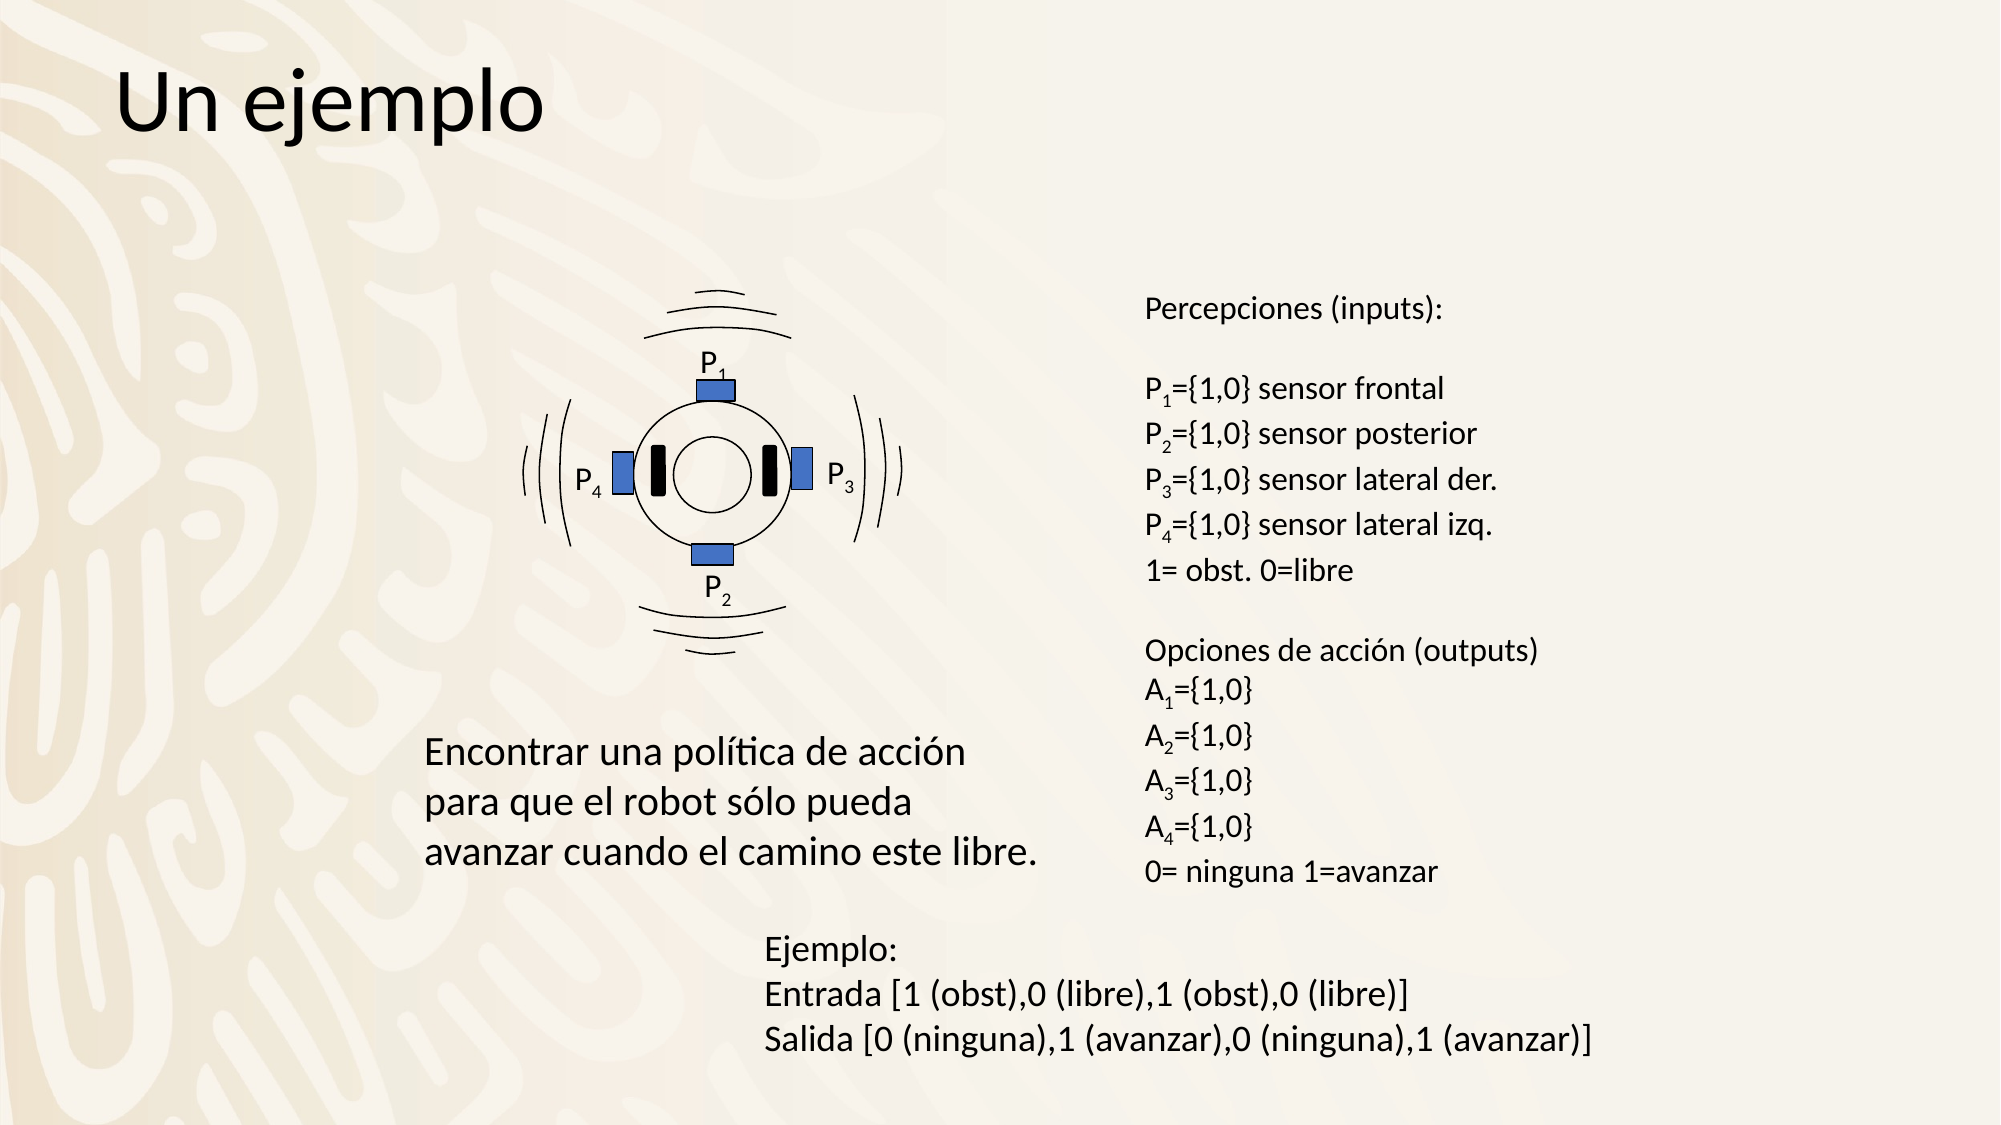

# Un ejemplo
Percepciones (inputs):

P1={1,0} sensor frontal
P2={1,0} sensor posterior
P3={1,0} sensor lateral der.
P4={1,0} sensor lateral izq.
1= obst. 0=libre

Opciones de acción (outputs)
A1={1,0}
A2={1,0}
A3={1,0}
A4={1,0}
0= ninguna 1=avanzar

P1

P3

P4

P2

Encontrar una política de acción para que el robot sólo pueda avanzar cuando el camino este libre.
Ejemplo:
Entrada [1 (obst),0 (libre),1 (obst),0 (libre)]
Salida [0 (ninguna),1 (avanzar),0 (ninguna),1 (avanzar)]